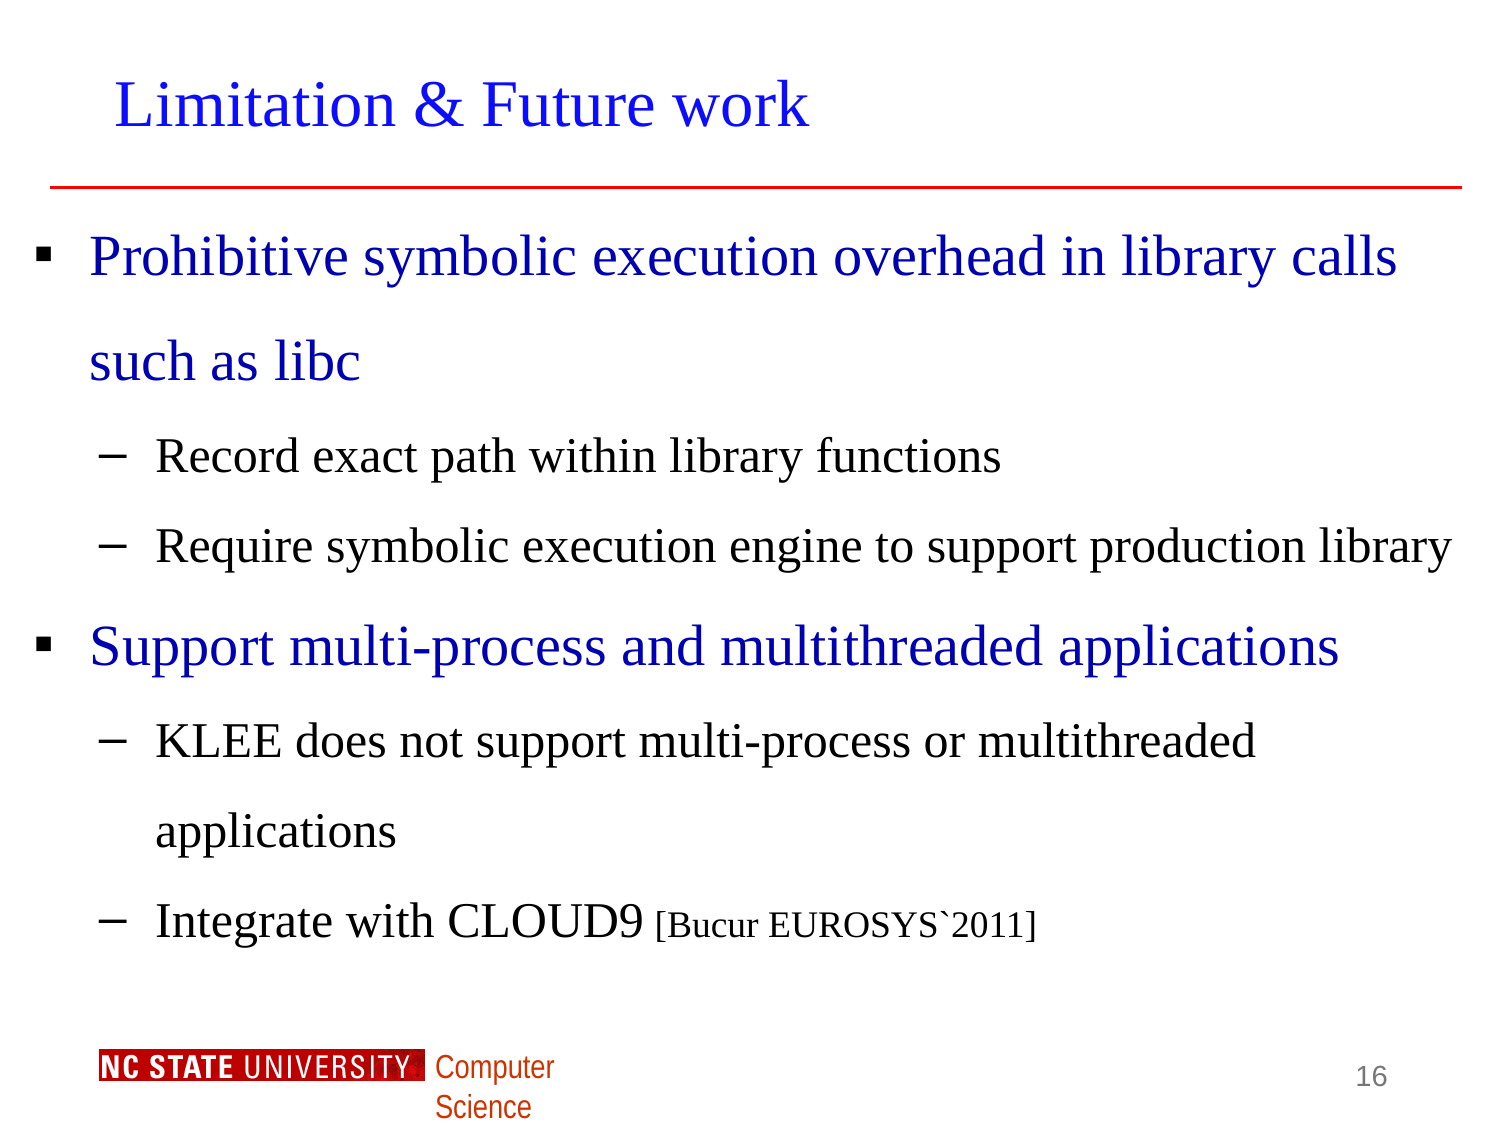

# Limitation & Future work
Prohibitive symbolic execution overhead in library calls such as libc
Record exact path within library functions
Require symbolic execution engine to support production library
Support multi-process and multithreaded applications
KLEE does not support multi-process or multithreaded applications
Integrate with CLOUD9 [Bucur EUROSYS`2011]
16